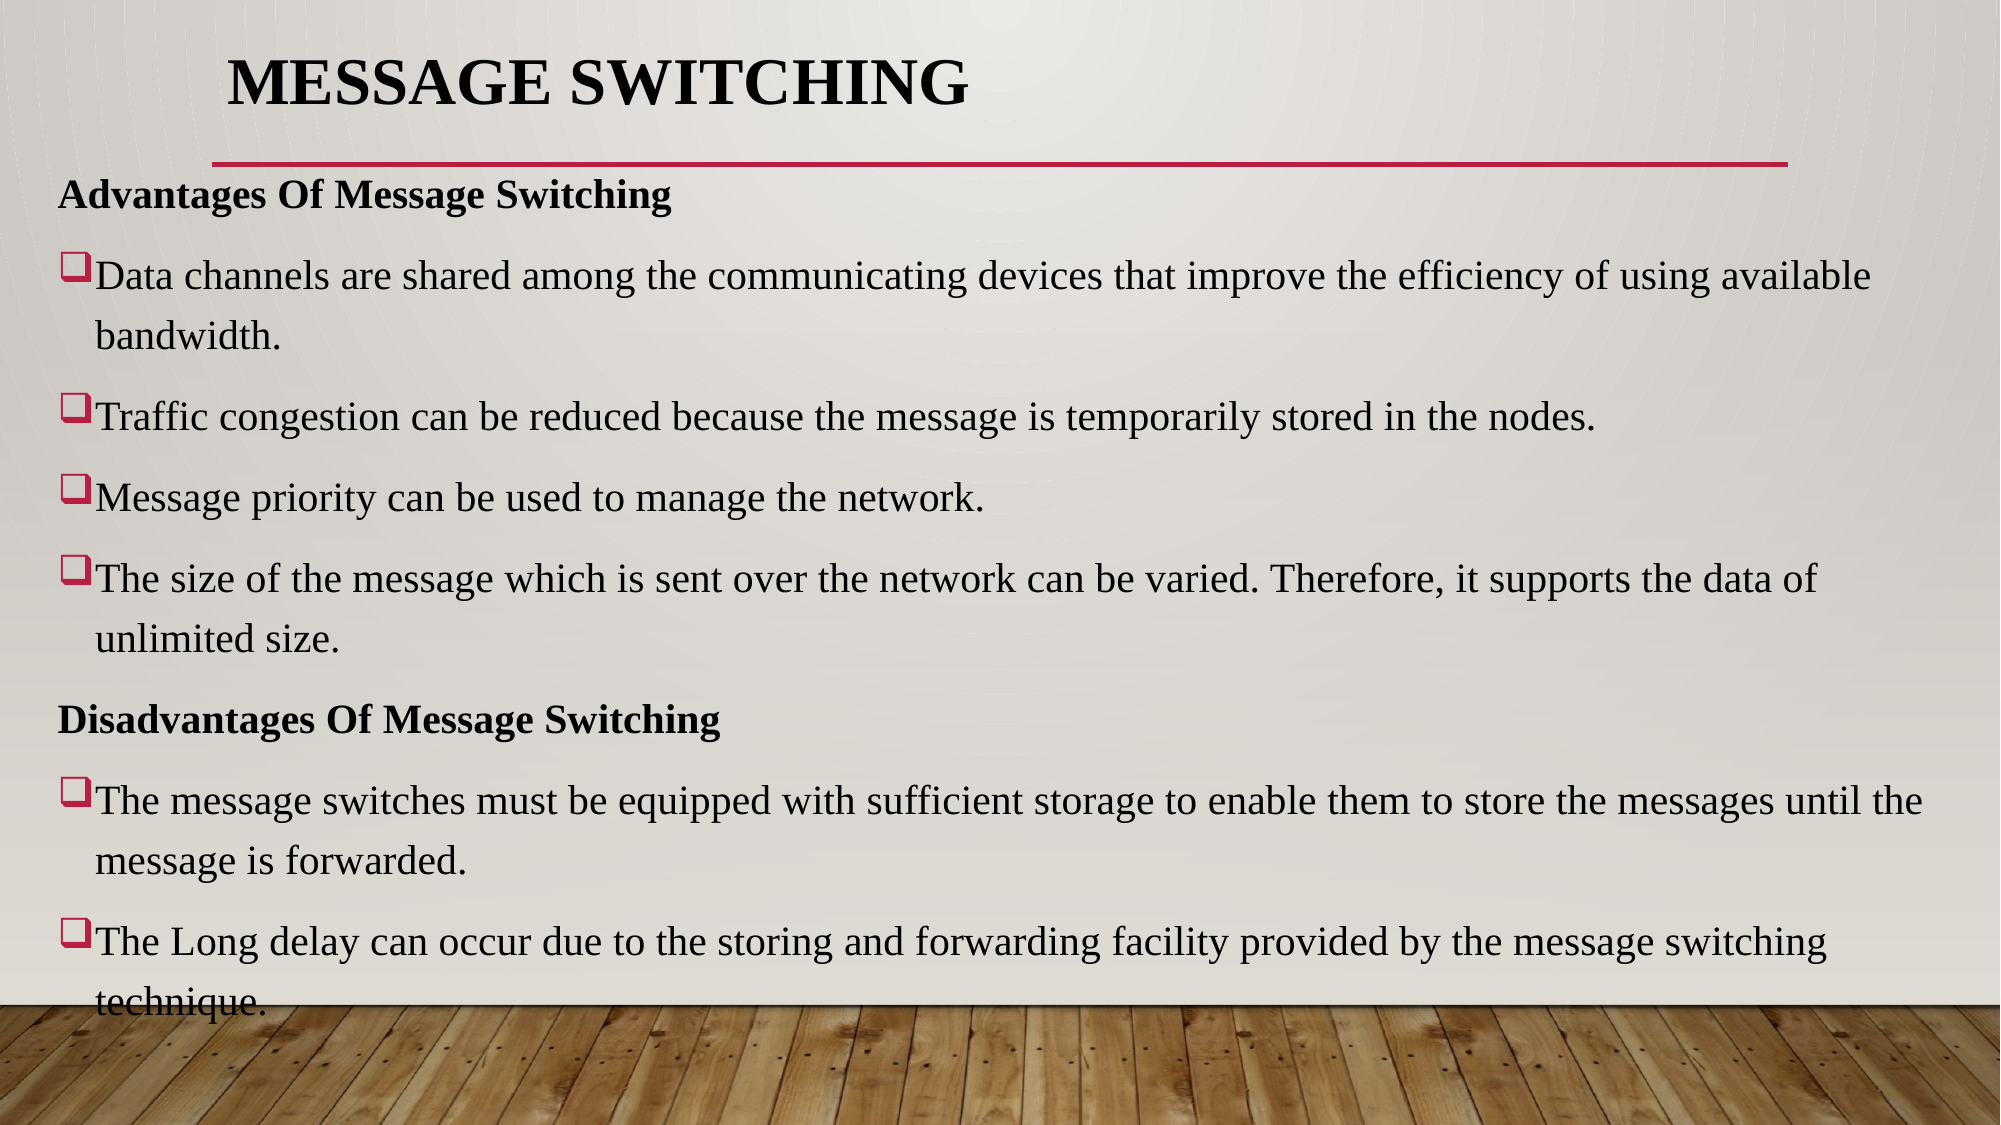

# Message Switching
Advantages Of Message Switching
Data channels are shared among the communicating devices that improve the efficiency of using available bandwidth.
Traffic congestion can be reduced because the message is temporarily stored in the nodes.
Message priority can be used to manage the network.
The size of the message which is sent over the network can be varied. Therefore, it supports the data of unlimited size.
Disadvantages Of Message Switching
The message switches must be equipped with sufficient storage to enable them to store the messages until the message is forwarded.
The Long delay can occur due to the storing and forwarding facility provided by the message switching technique.